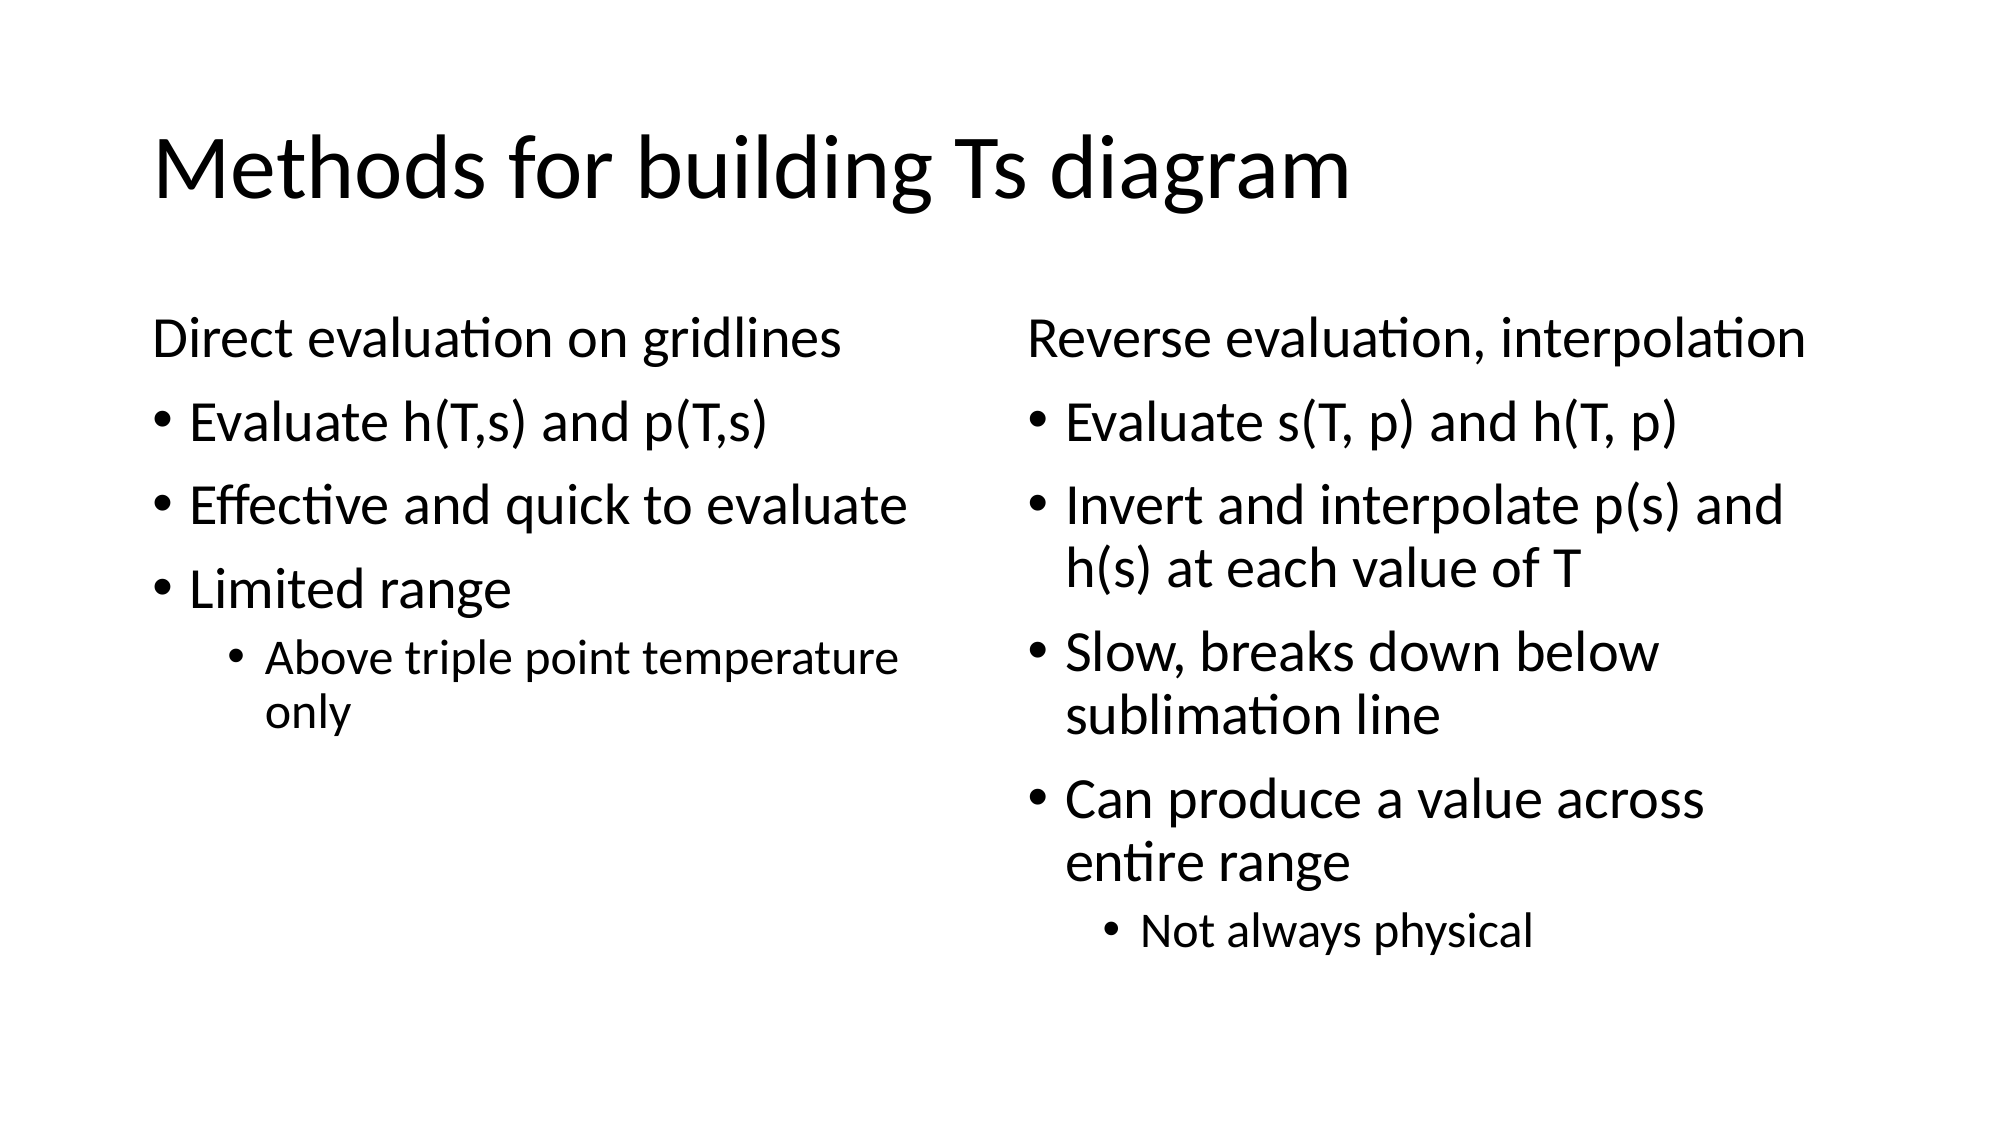

# Methods for building Ts diagram
Direct evaluation on gridlines
Evaluate h(T,s) and p(T,s)
Effective and quick to evaluate
Limited range
Above triple point temperature only
Reverse evaluation, interpolation
Evaluate s(T, p) and h(T, p)
Invert and interpolate p(s) and h(s) at each value of T
Slow, breaks down below sublimation line
Can produce a value across entire range
Not always physical